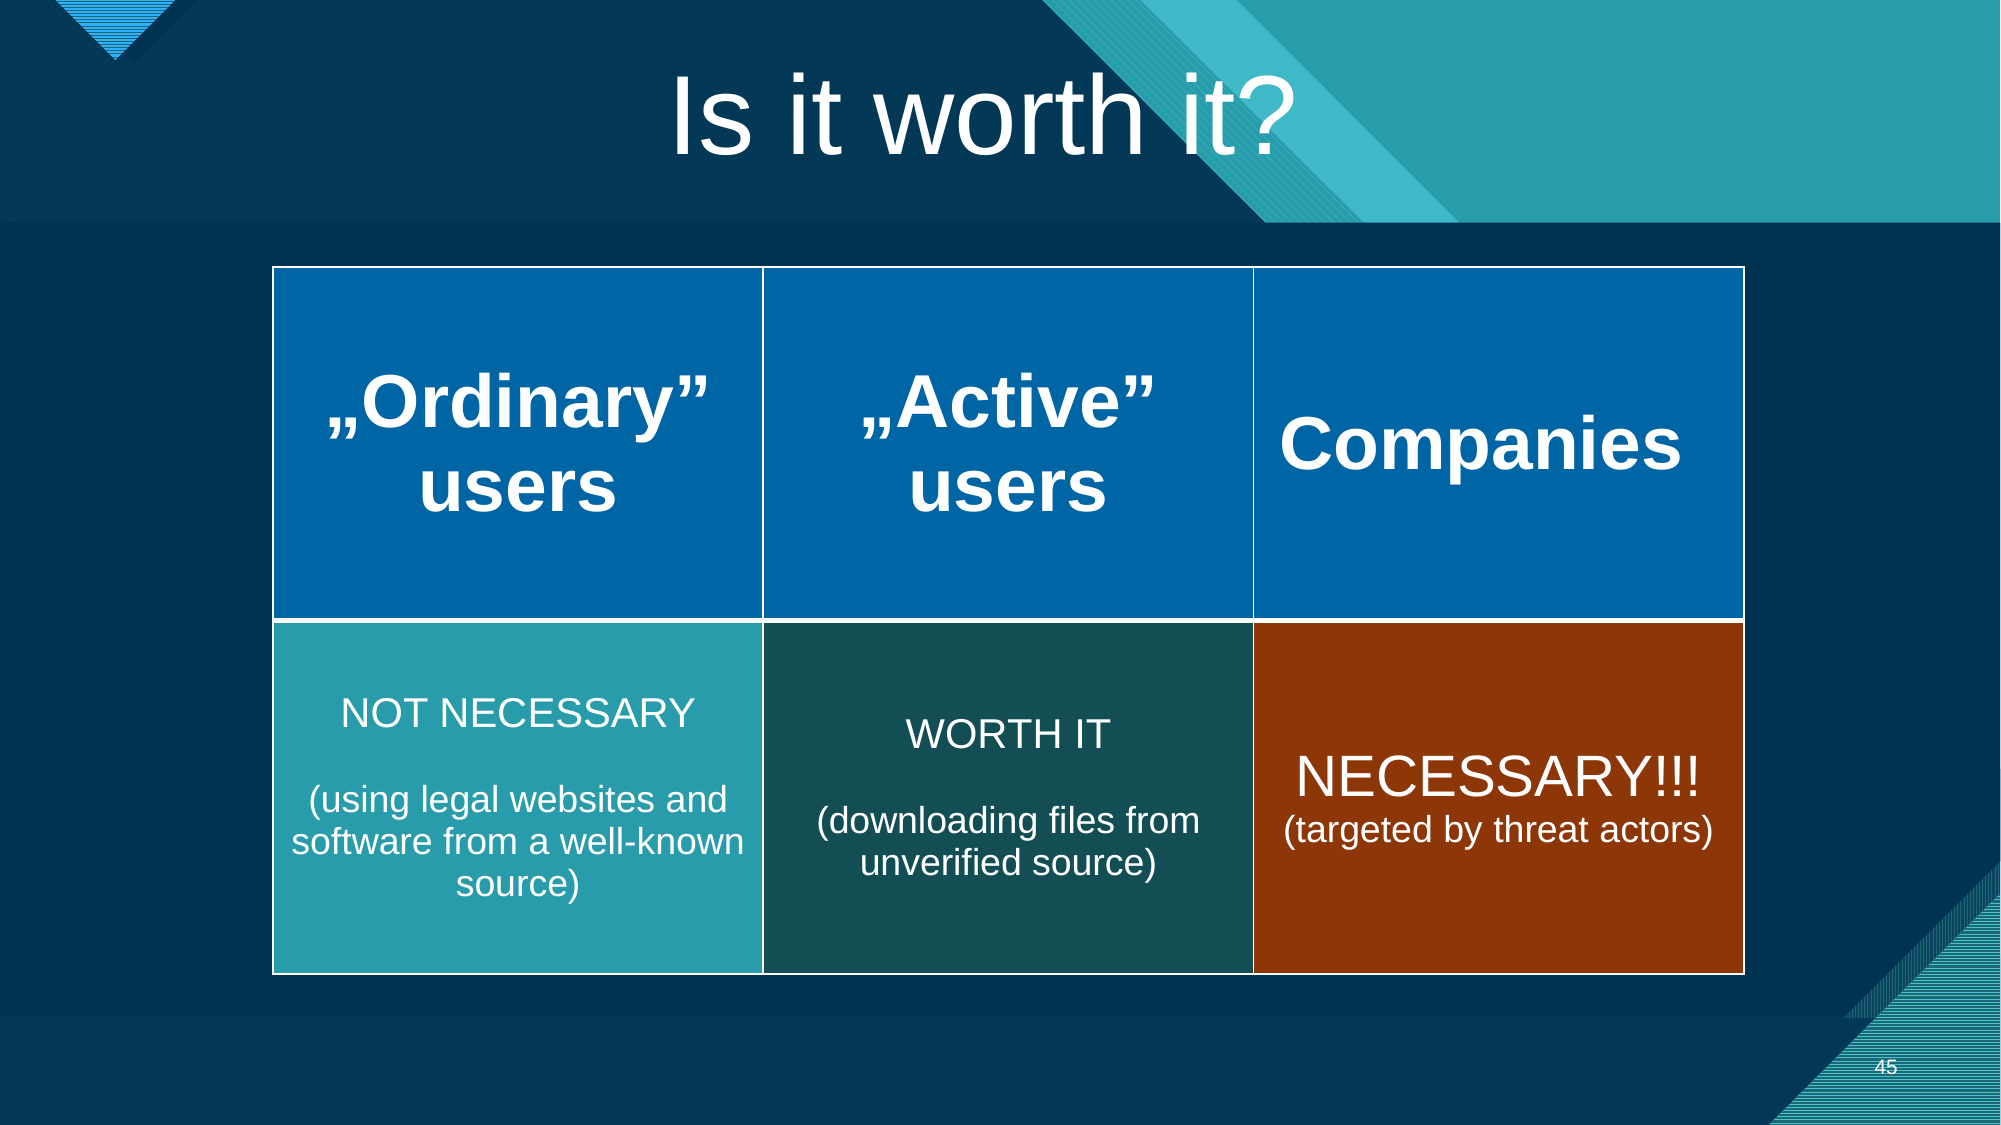

Is it worth it?
| „Ordinary” users | „Active” users | Companies |
| --- | --- | --- |
| NOT NECESSARY (using legal websites and software from a well-known source) | WORTH IT (downloading files from unverified source) | NECESSARY!!! (targeted by threat actors) |

45